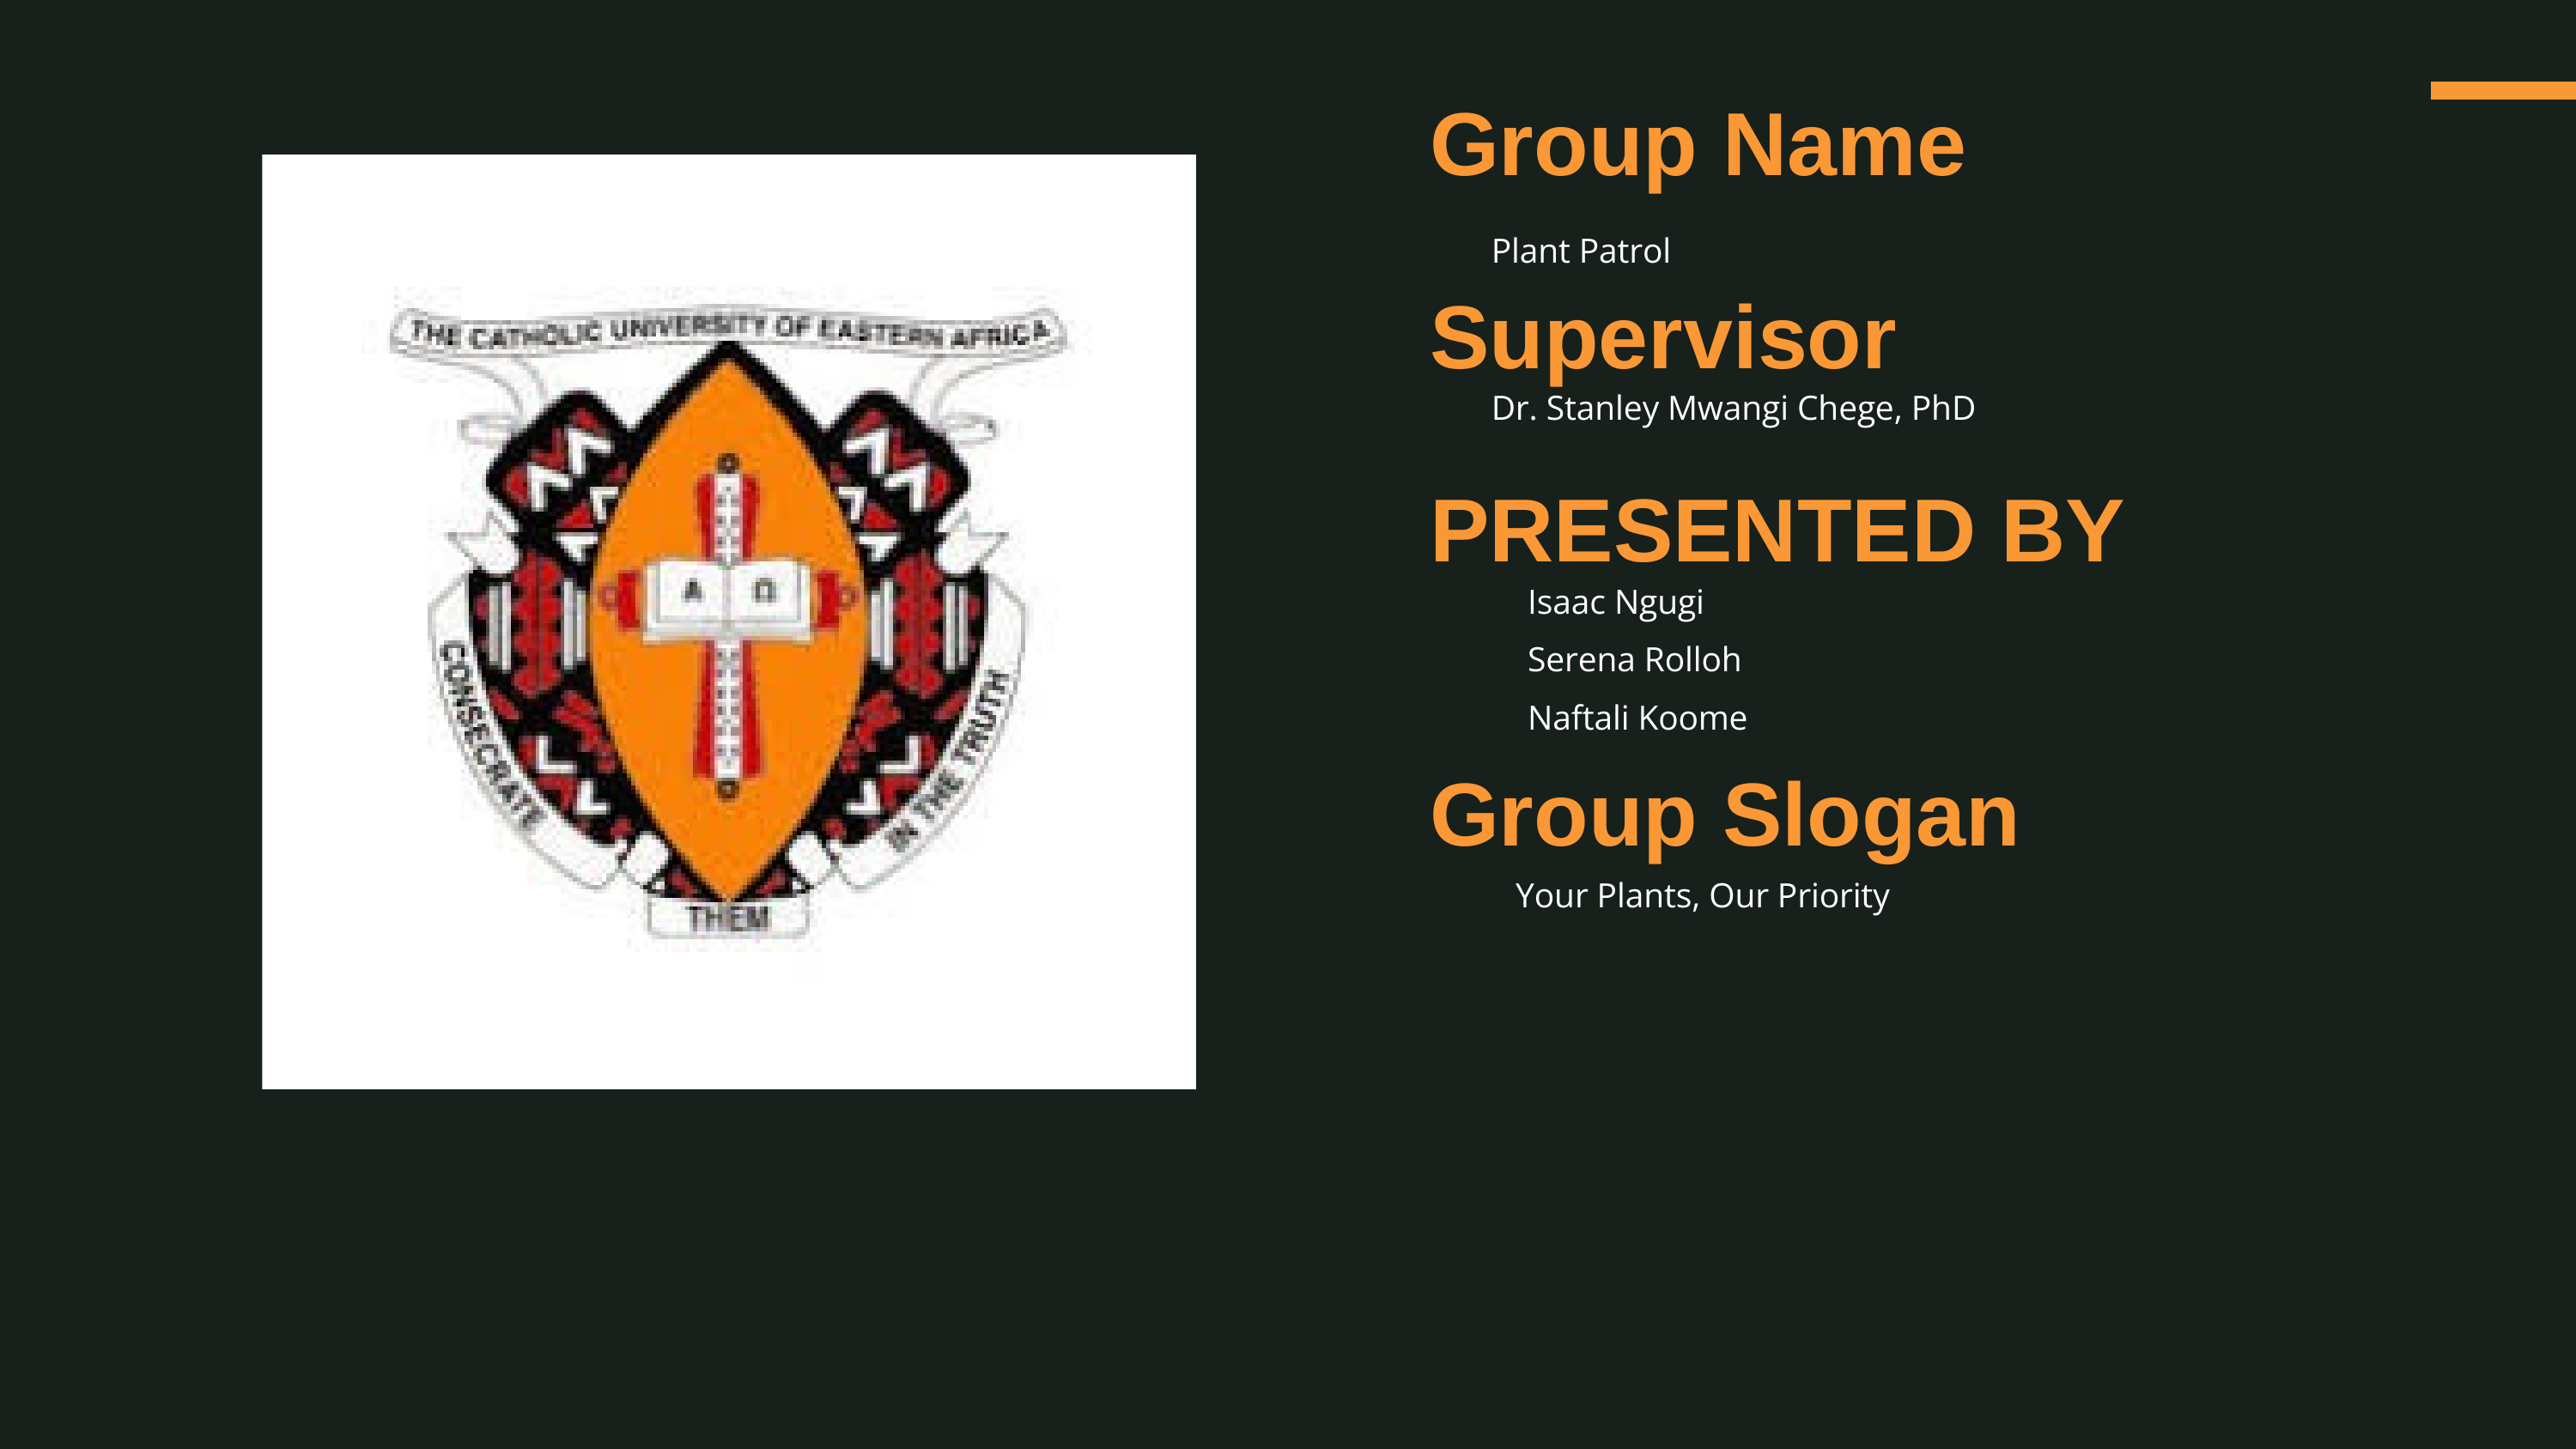

Group Name

Plant Patrol
Supervisor
Dr. Stanley Mwangi Chege, PhD
PRESENTED BY
Isaac Ngugi
Serena Rolloh
Naftali Koome
Group Slogan
Your Plants, Our Priority